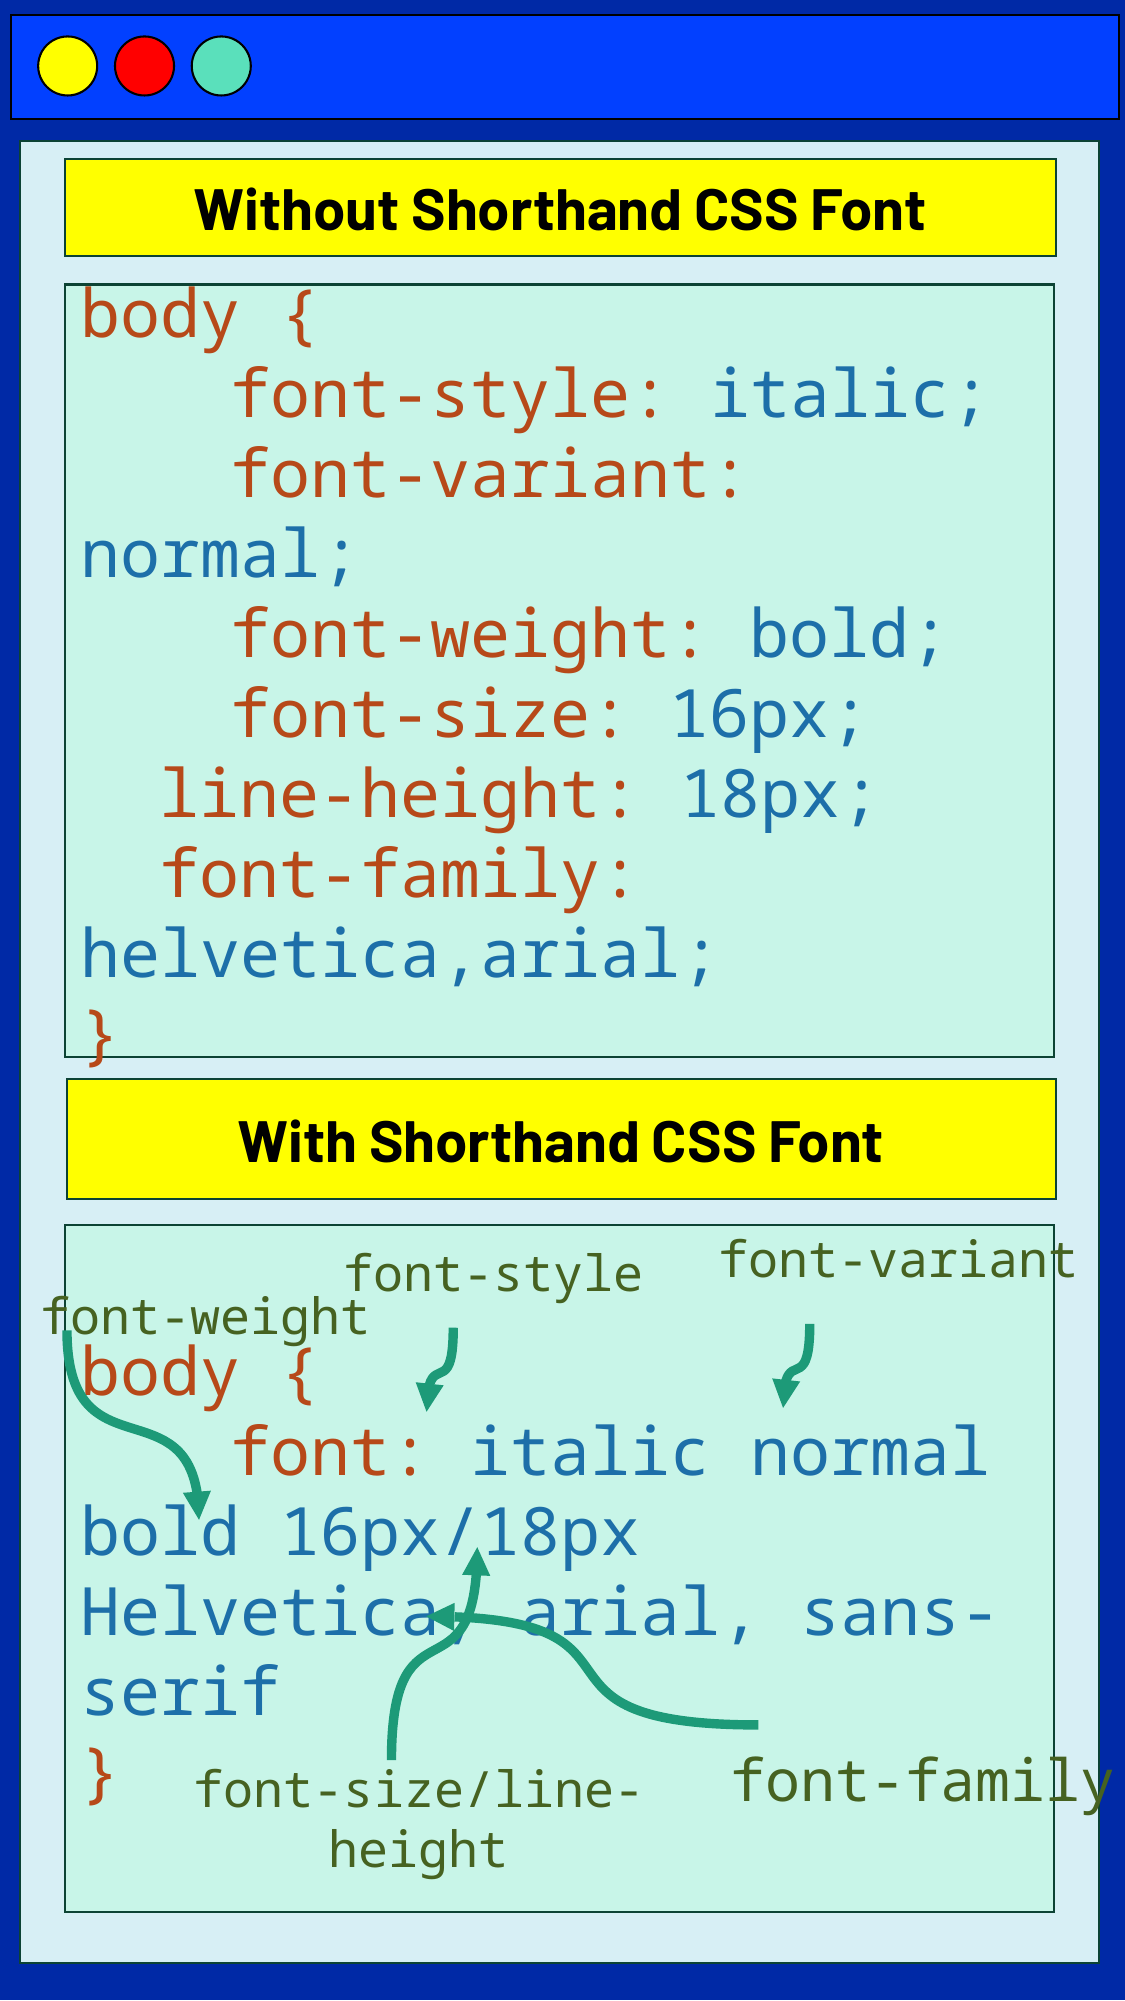

Without Shorthand CSS Font
body {
	font-style: italic;
	font-variant: normal;
	font-weight: bold;
	font-size: 16px;
  line-height: 18px;
  font-family: helvetica,arial;
}
With Shorthand CSS Font
body {
	font: italic normal bold 16px/18px Helvetica, arial, sans-serif
}
font-variant
font-style
font-weight
font-size/line-height
font-family